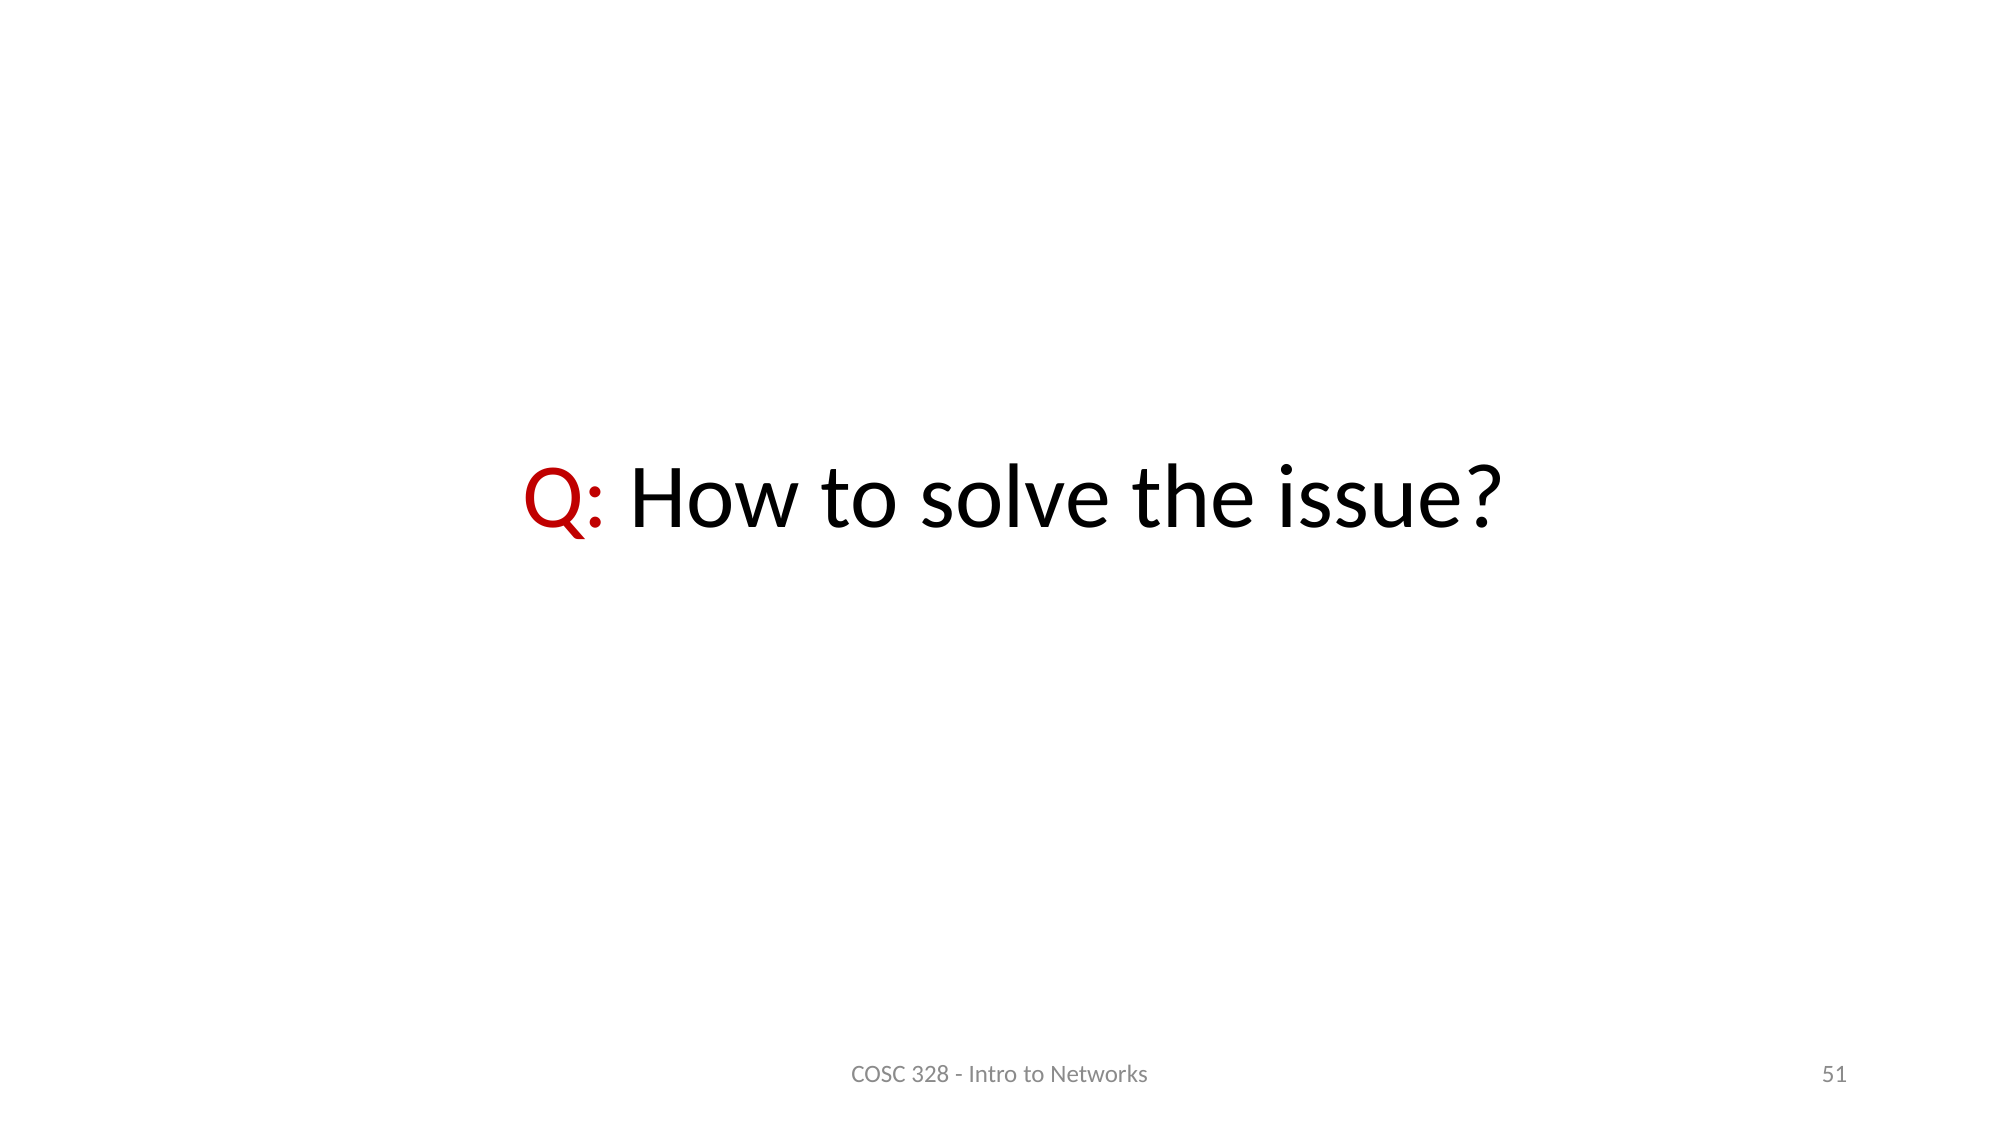

# Q: How to solve the issue?
COSC 328 - Intro to Networks
51